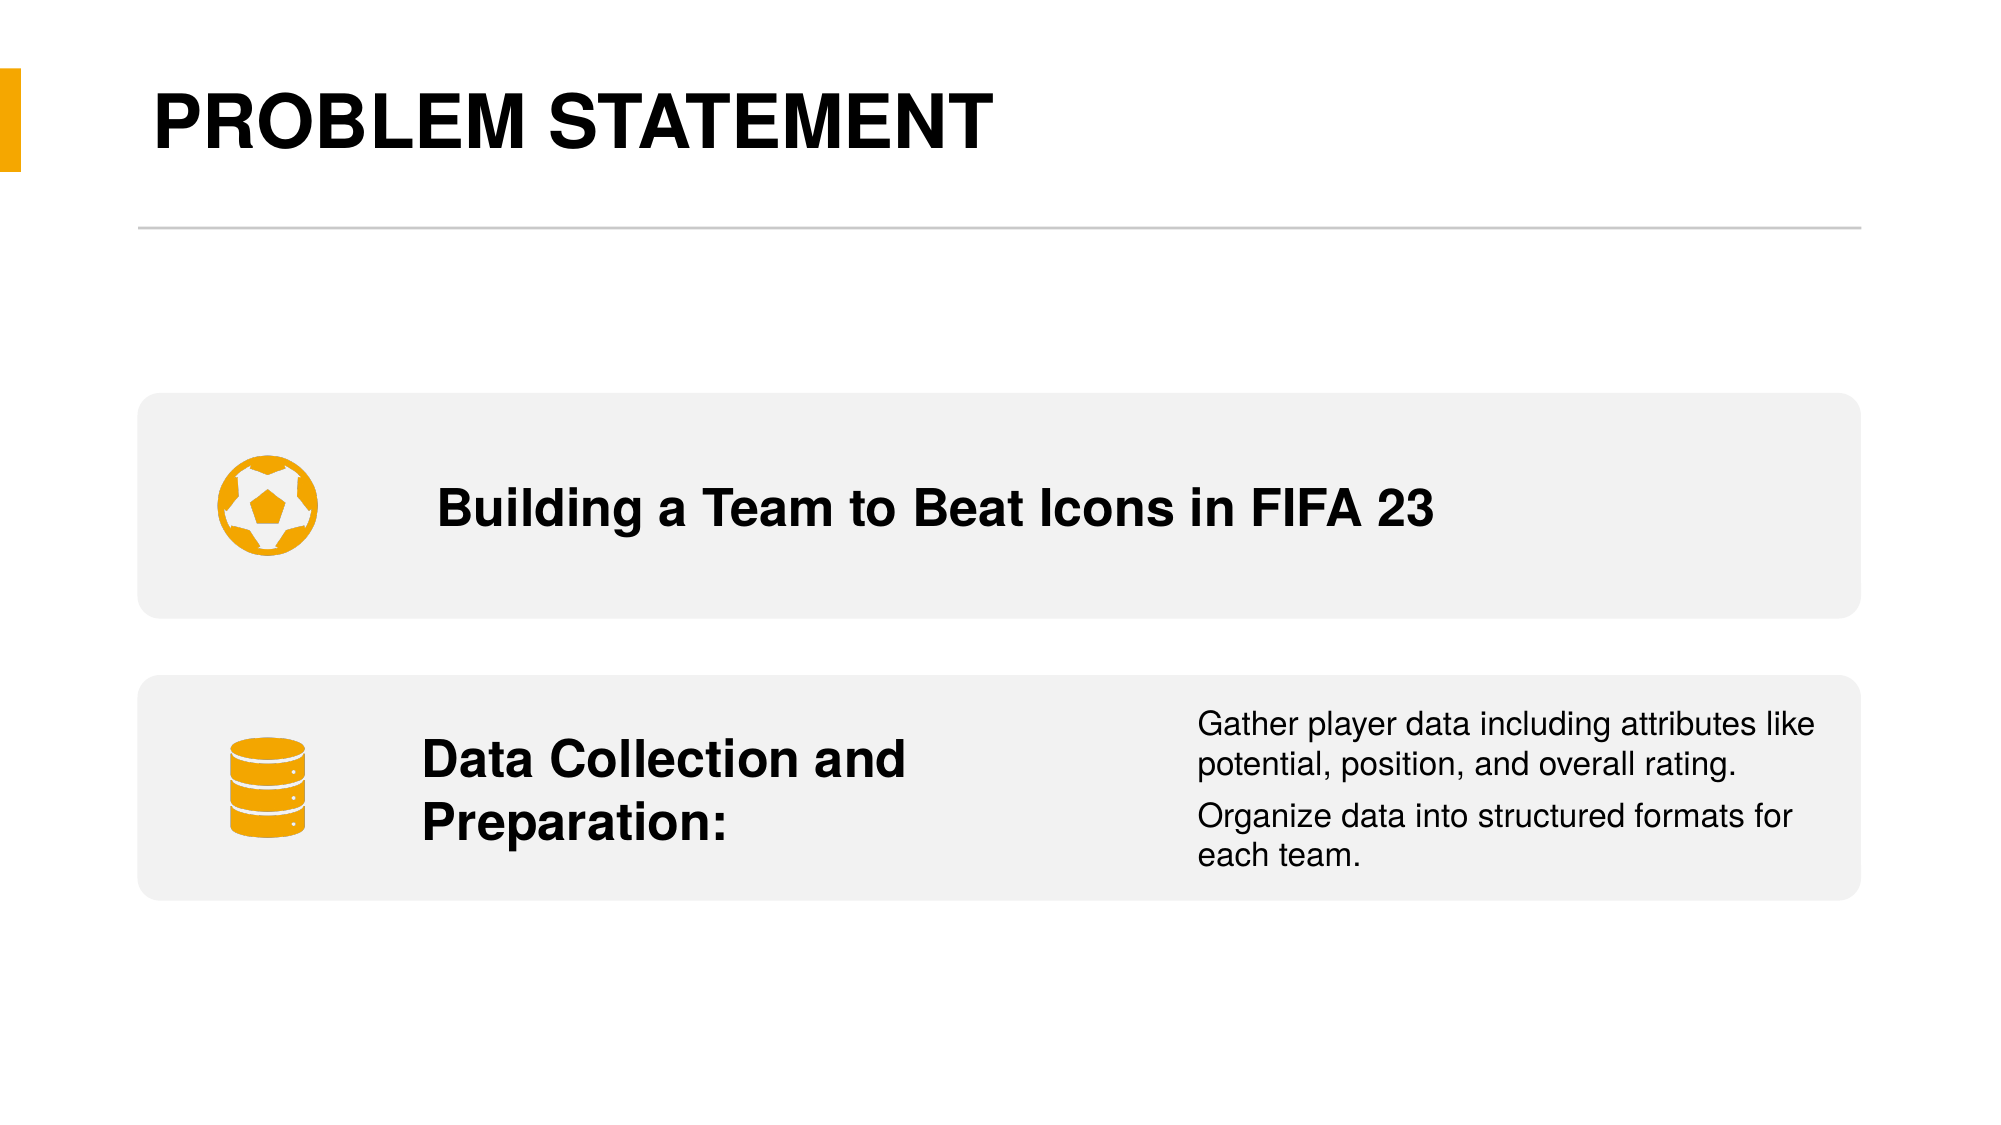

# PROBLEM STATEMENT

 Building a Team to Beat Icons in FIFA 23
Data Collection and Preparation:
Gather player data including attributes like potential, position, and overall rating.
Organize data into structured formats for each team.